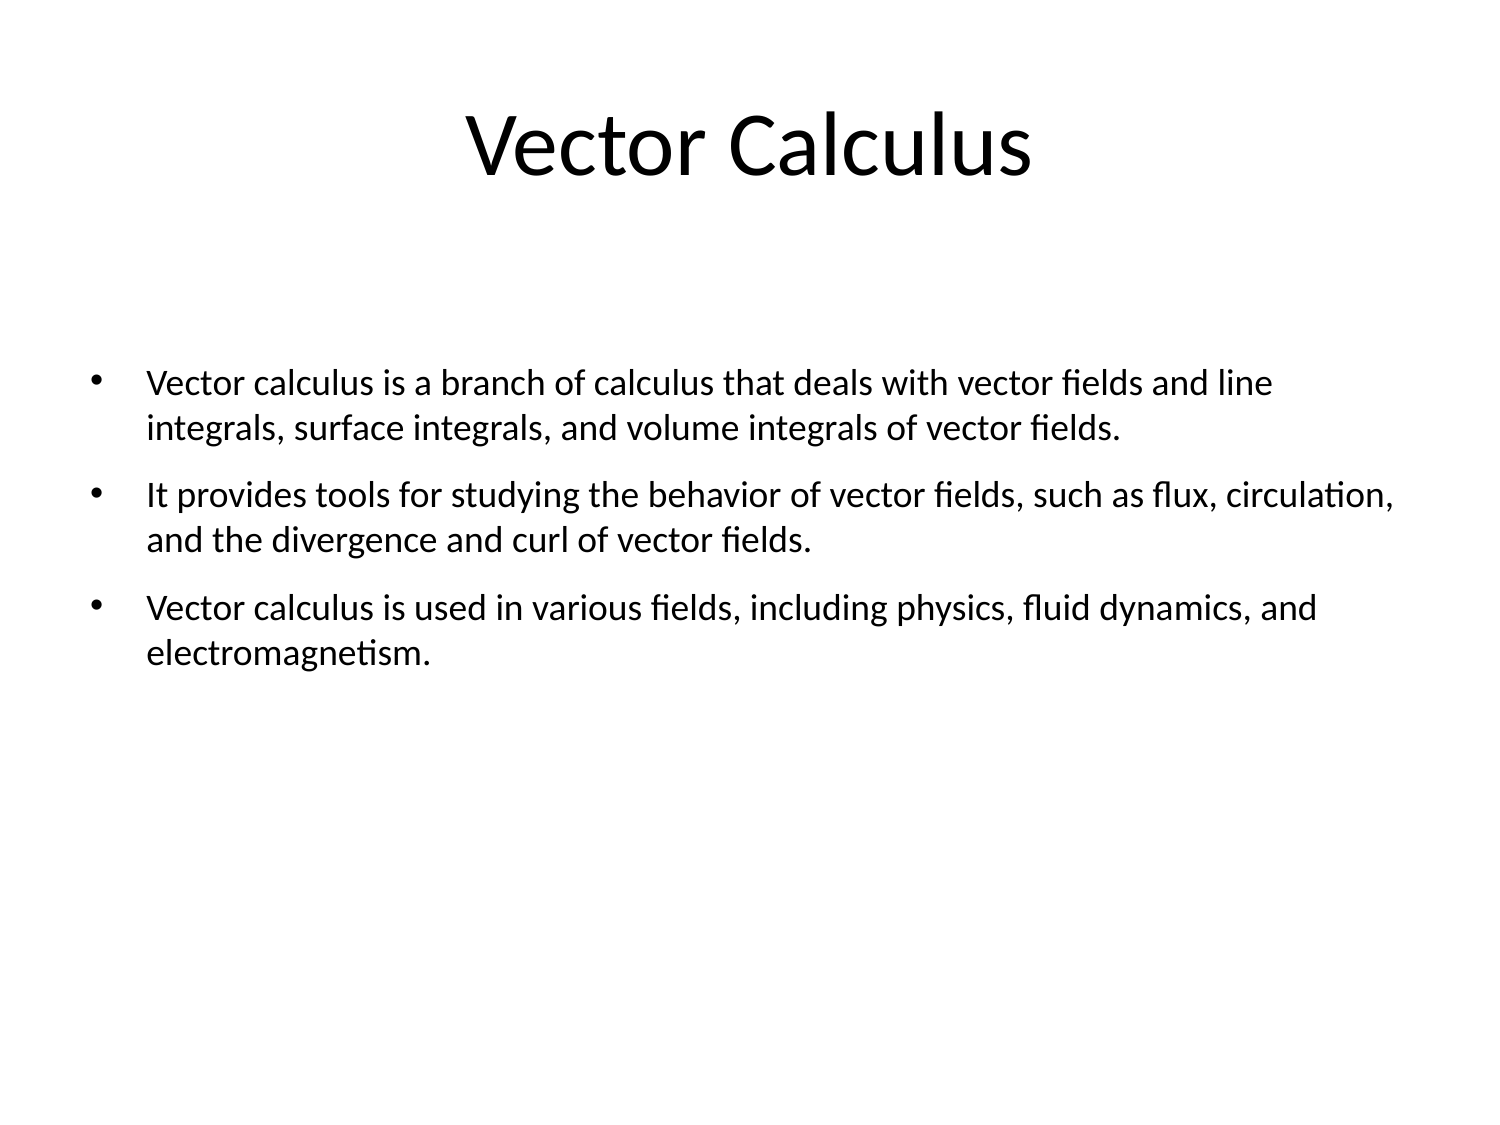

# Vector Calculus

Vector calculus is a branch of calculus that deals with vector fields and line integrals, surface integrals, and volume integrals of vector fields.
It provides tools for studying the behavior of vector fields, such as flux, circulation, and the divergence and curl of vector fields.
Vector calculus is used in various fields, including physics, fluid dynamics, and electromagnetism.